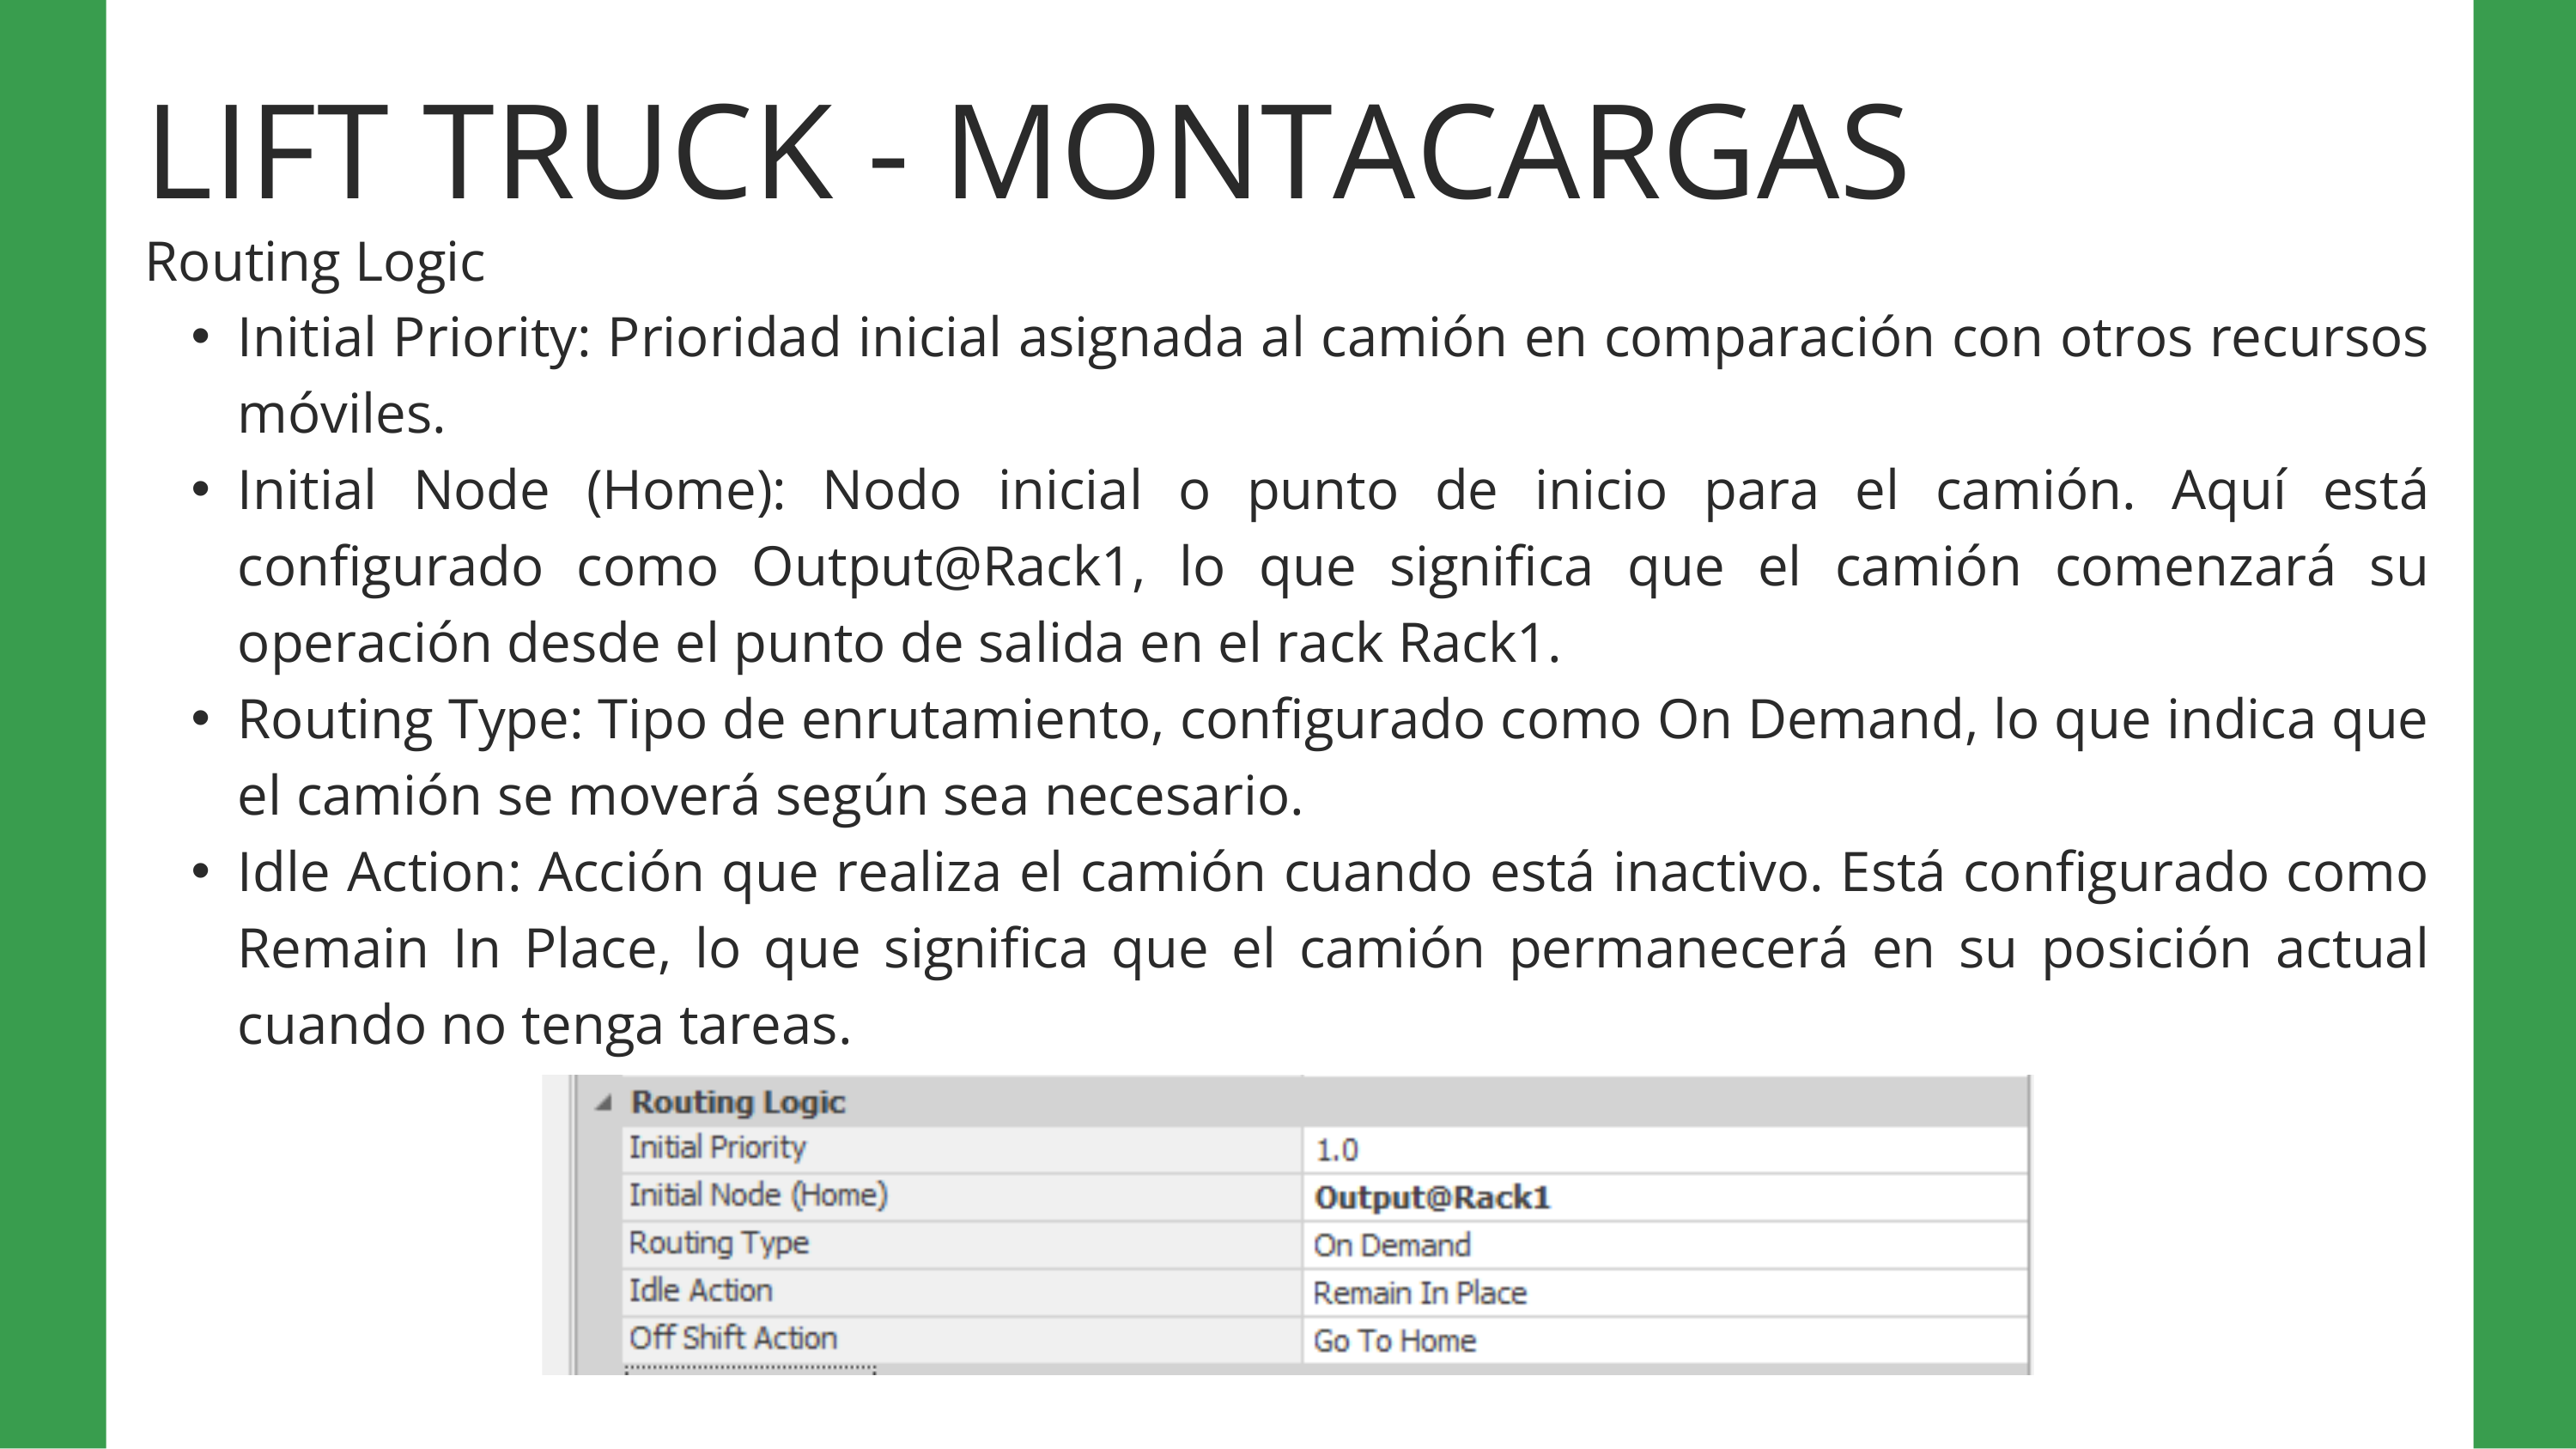

LIFT TRUCK - MONTACARGAS
Routing Logic
Initial Priority: Prioridad inicial asignada al camión en comparación con otros recursos móviles.
Initial Node (Home): Nodo inicial o punto de inicio para el camión. Aquí está configurado como Output@Rack1, lo que significa que el camión comenzará su operación desde el punto de salida en el rack Rack1.
Routing Type: Tipo de enrutamiento, configurado como On Demand, lo que indica que el camión se moverá según sea necesario.
Idle Action: Acción que realiza el camión cuando está inactivo. Está configurado como Remain In Place, lo que significa que el camión permanecerá en su posición actual cuando no tenga tareas.